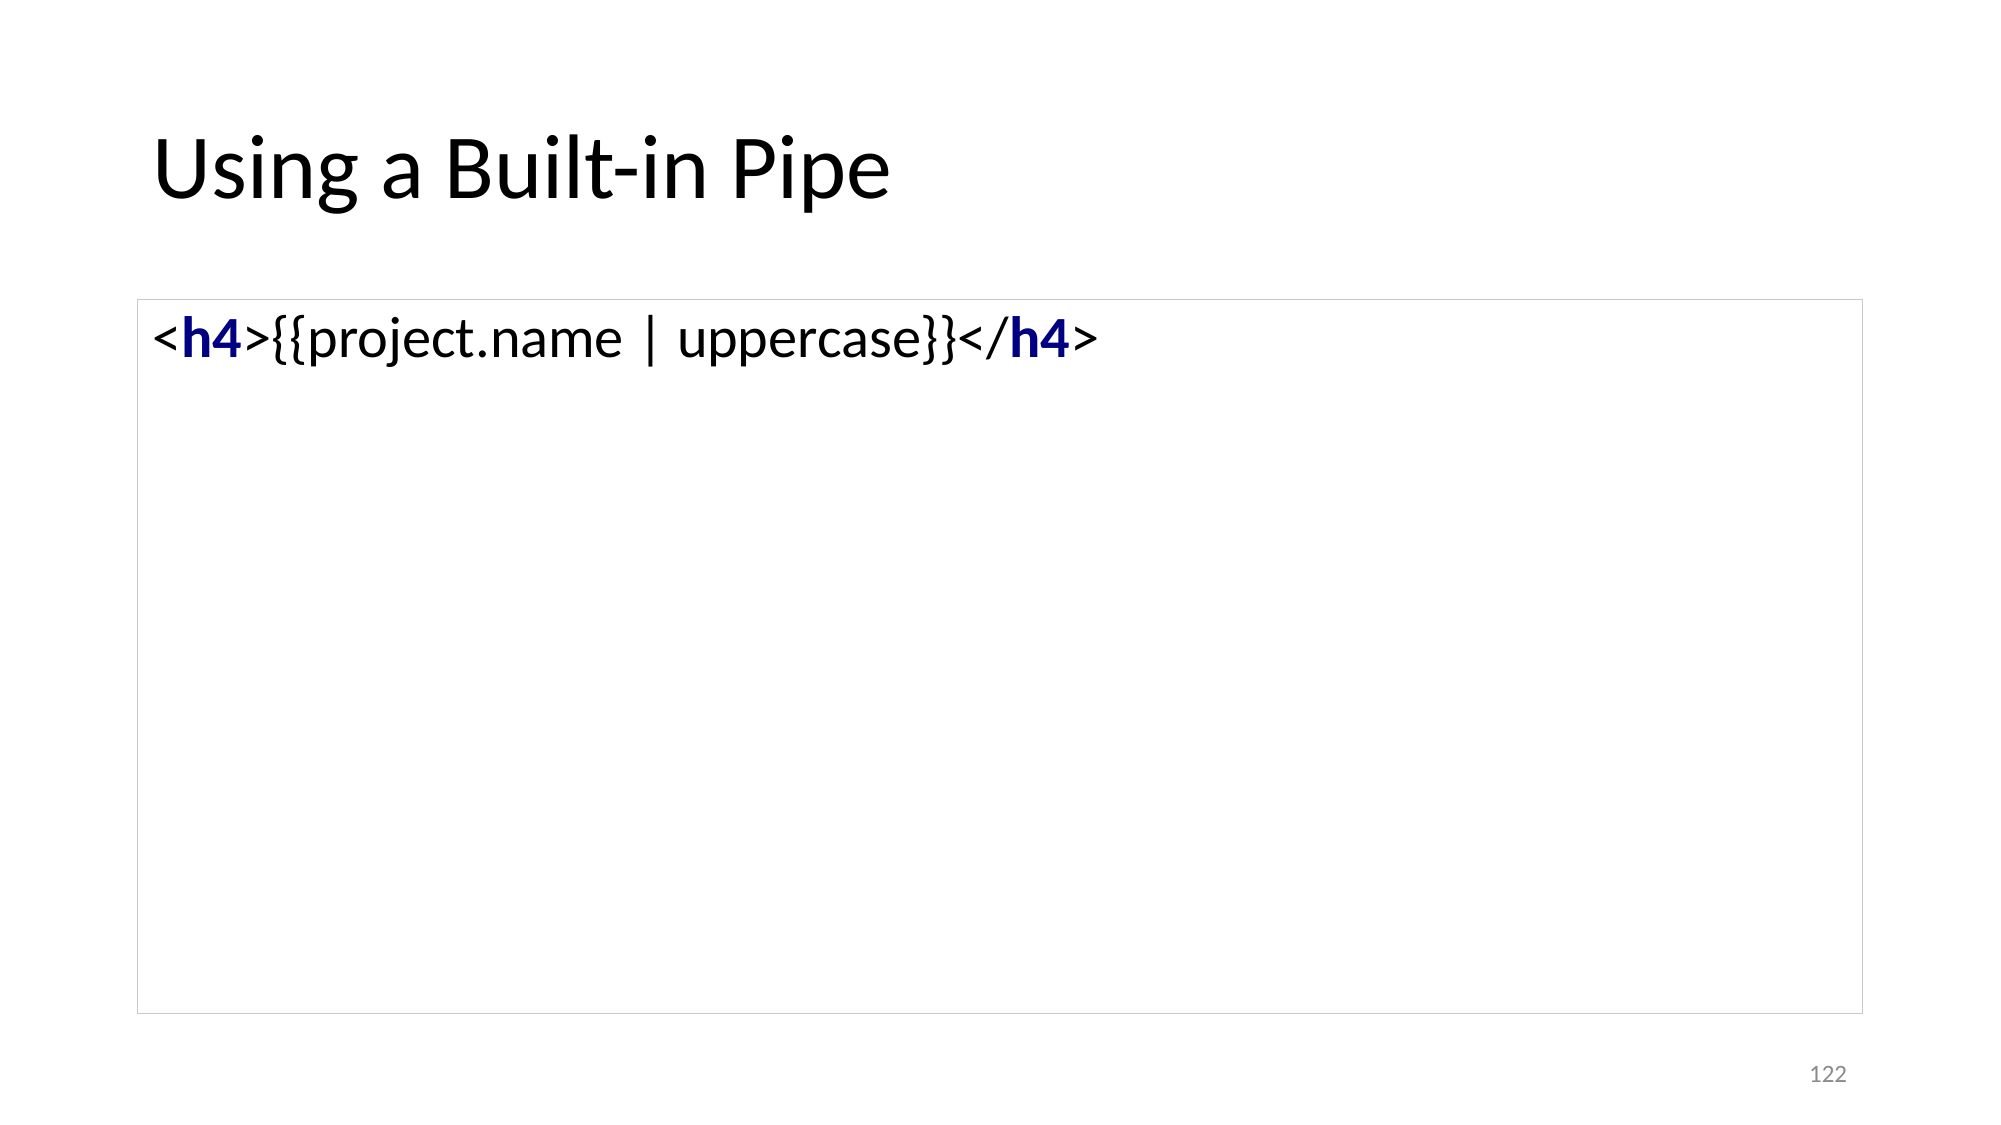

# Using a Built-in Pipe
<h4>{{project.name | uppercase}}</h4>
122